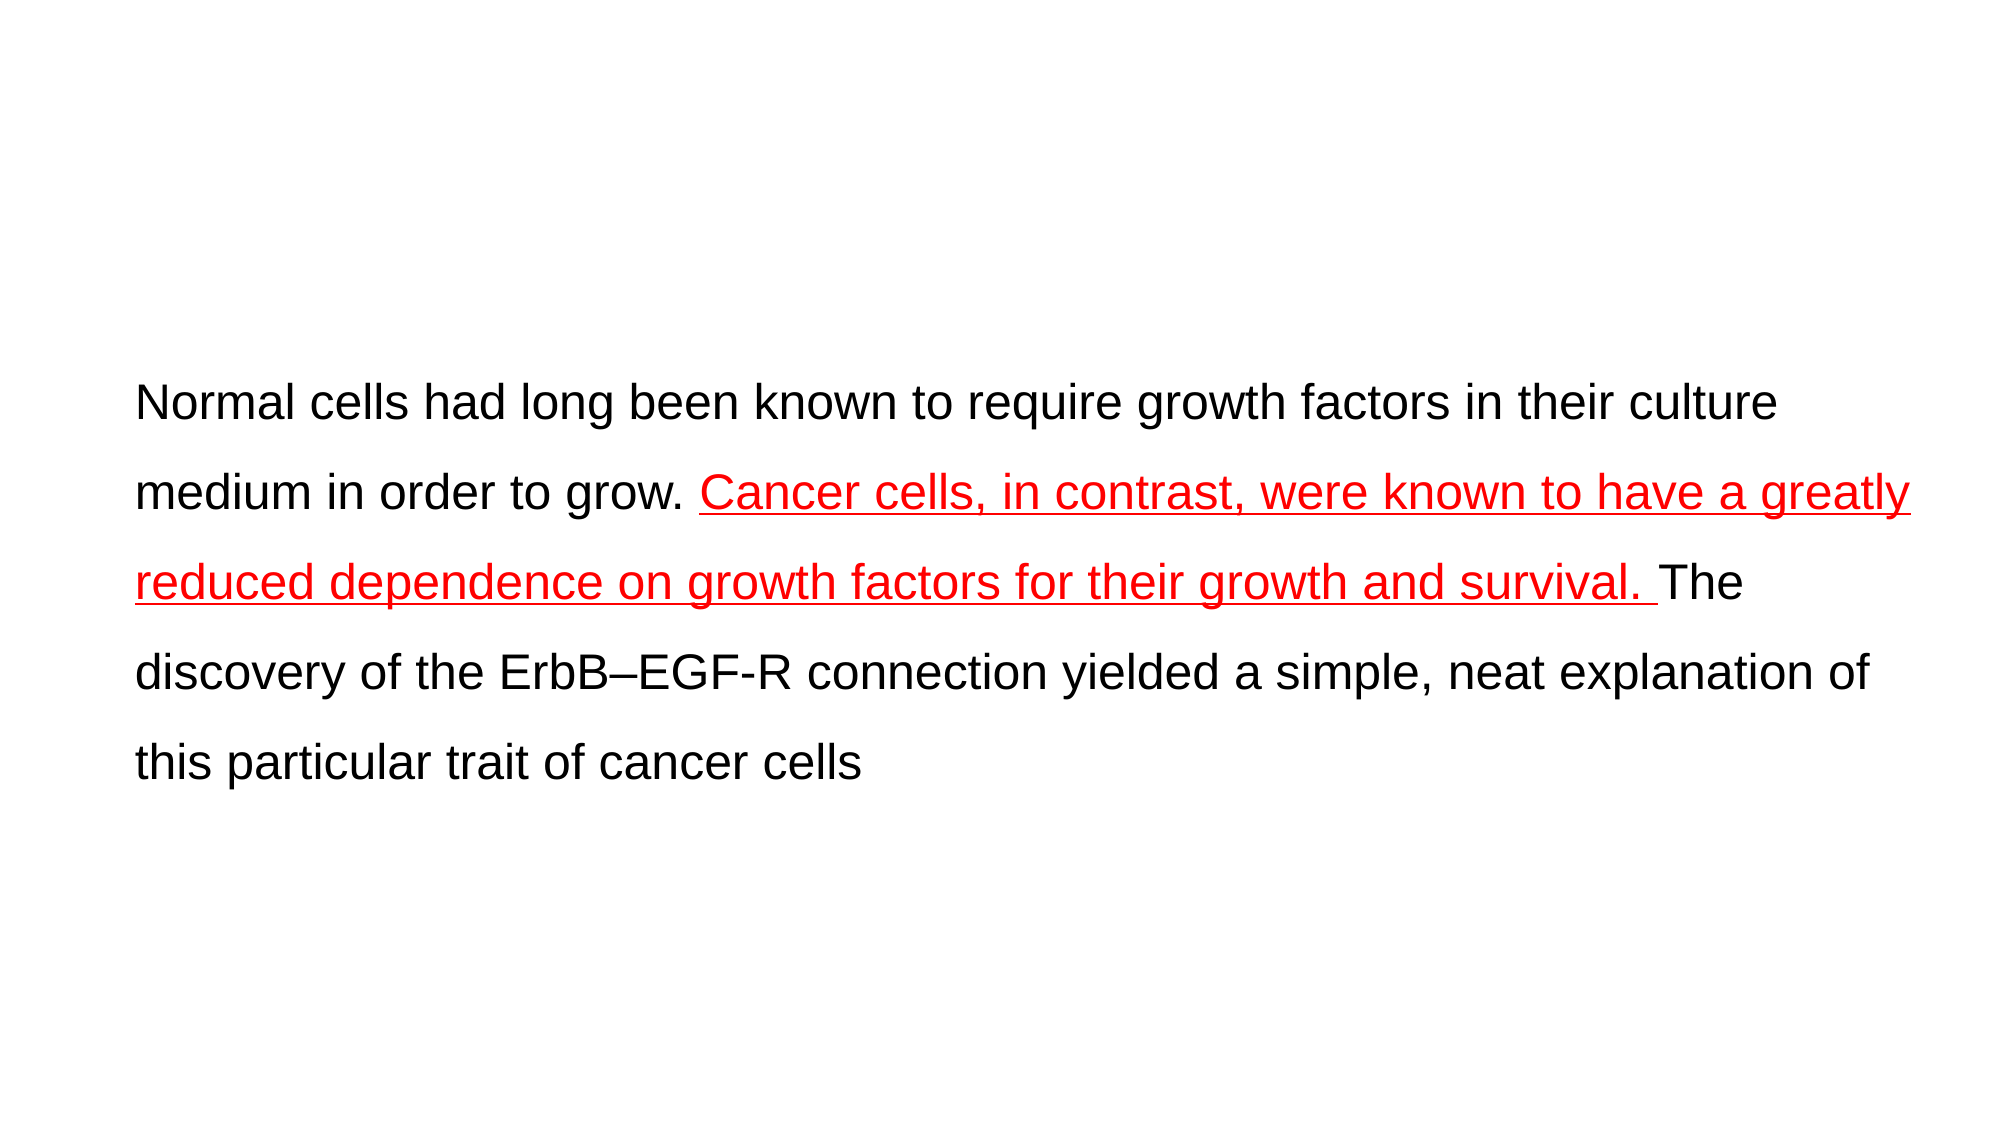

Normal cells had long been known to require growth factors in their culture medium in order to grow. Cancer cells, in contrast, were known to have a greatly reduced dependence on growth factors for their growth and survival. The discovery of the ErbB–EGF-R connection yielded a simple, neat explanation of this particular trait of cancer cells